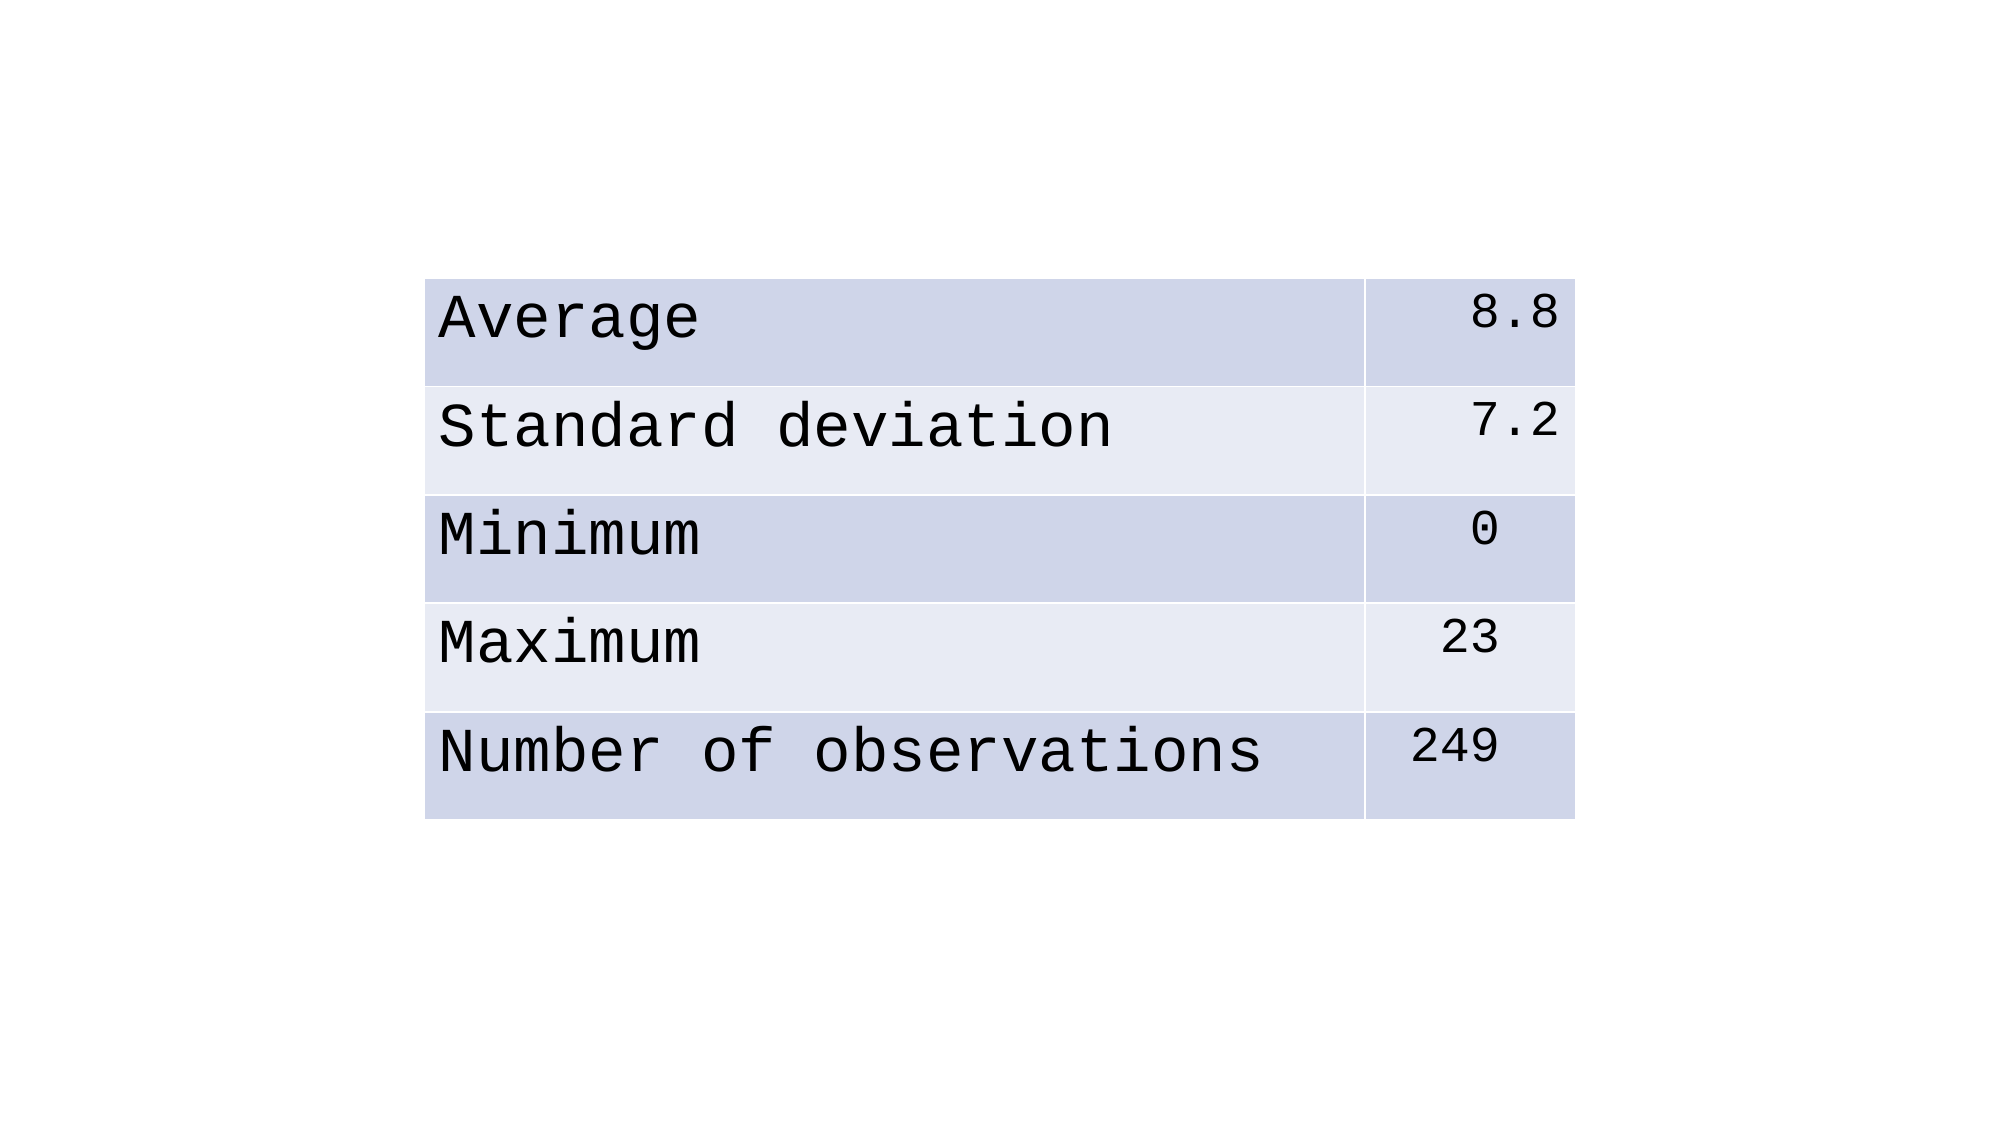

#
| Average | 8.8 |
| --- | --- |
| Standard deviation | 7.2 |
| Minimum | 0 |
| Maximum | 23 |
| Number of observations | 249 |